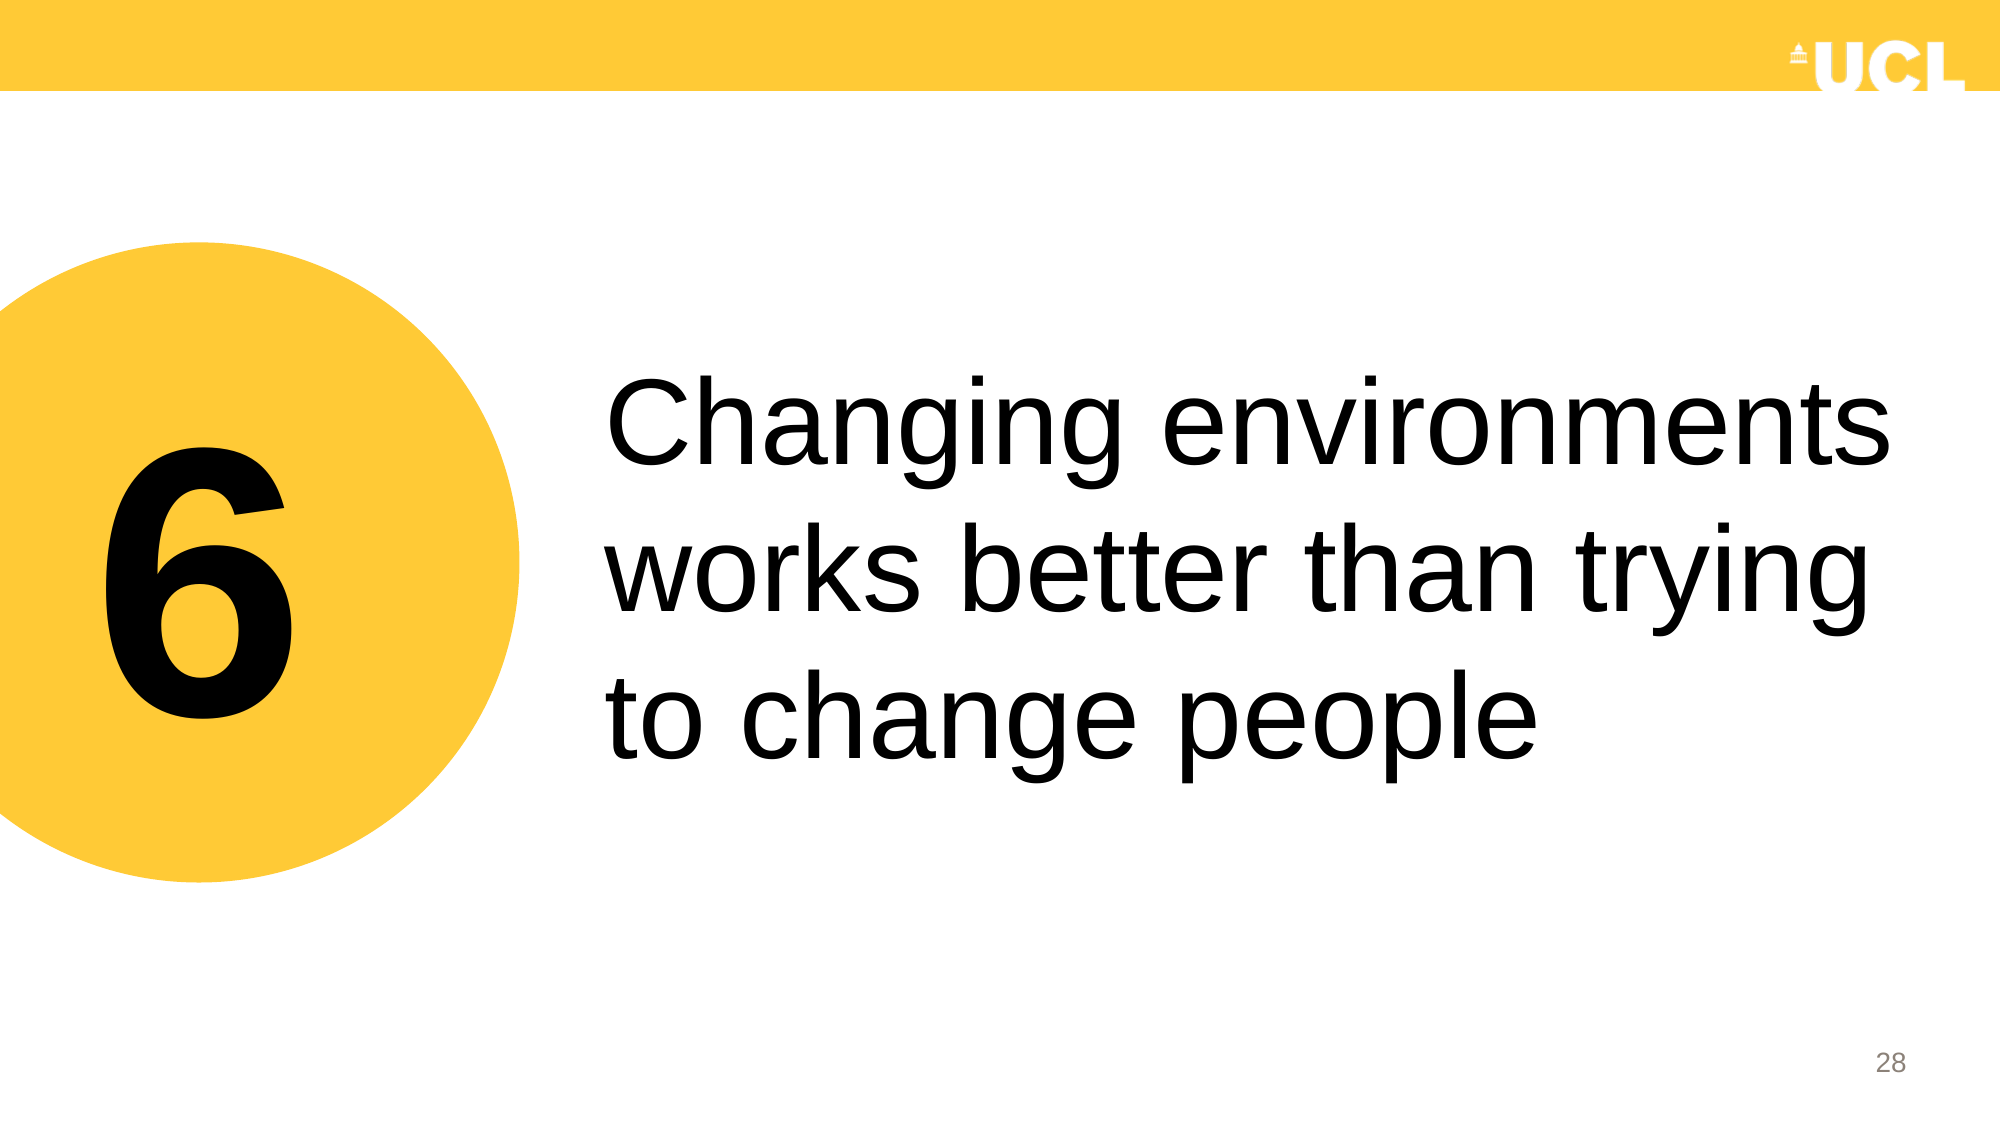

6
Changing environments works better than trying to change people